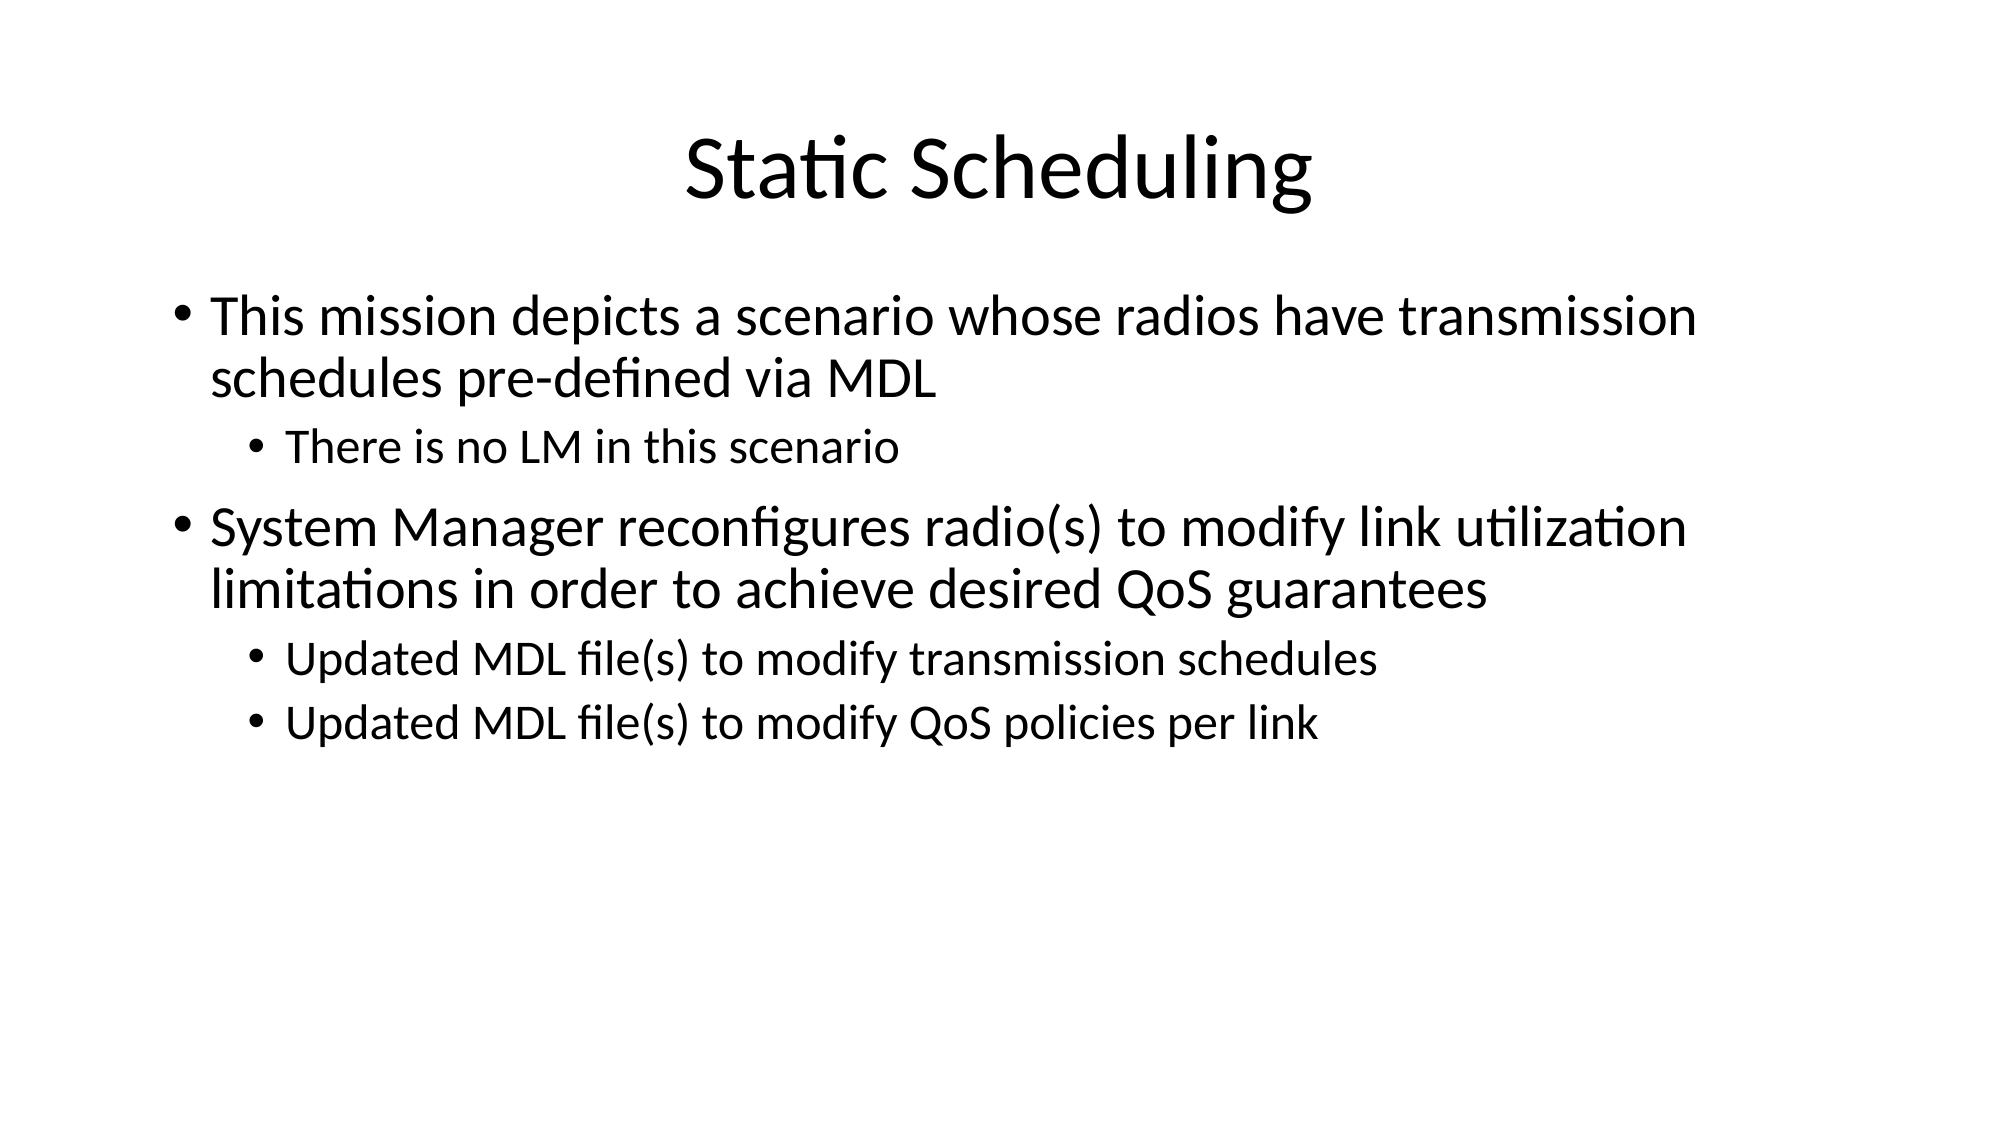

# Static Scheduling
This mission depicts a scenario whose radios have transmission schedules pre-defined via MDL
There is no LM in this scenario
System Manager reconfigures radio(s) to modify link utilization limitations in order to achieve desired QoS guarantees
Updated MDL file(s) to modify transmission schedules
Updated MDL file(s) to modify QoS policies per link